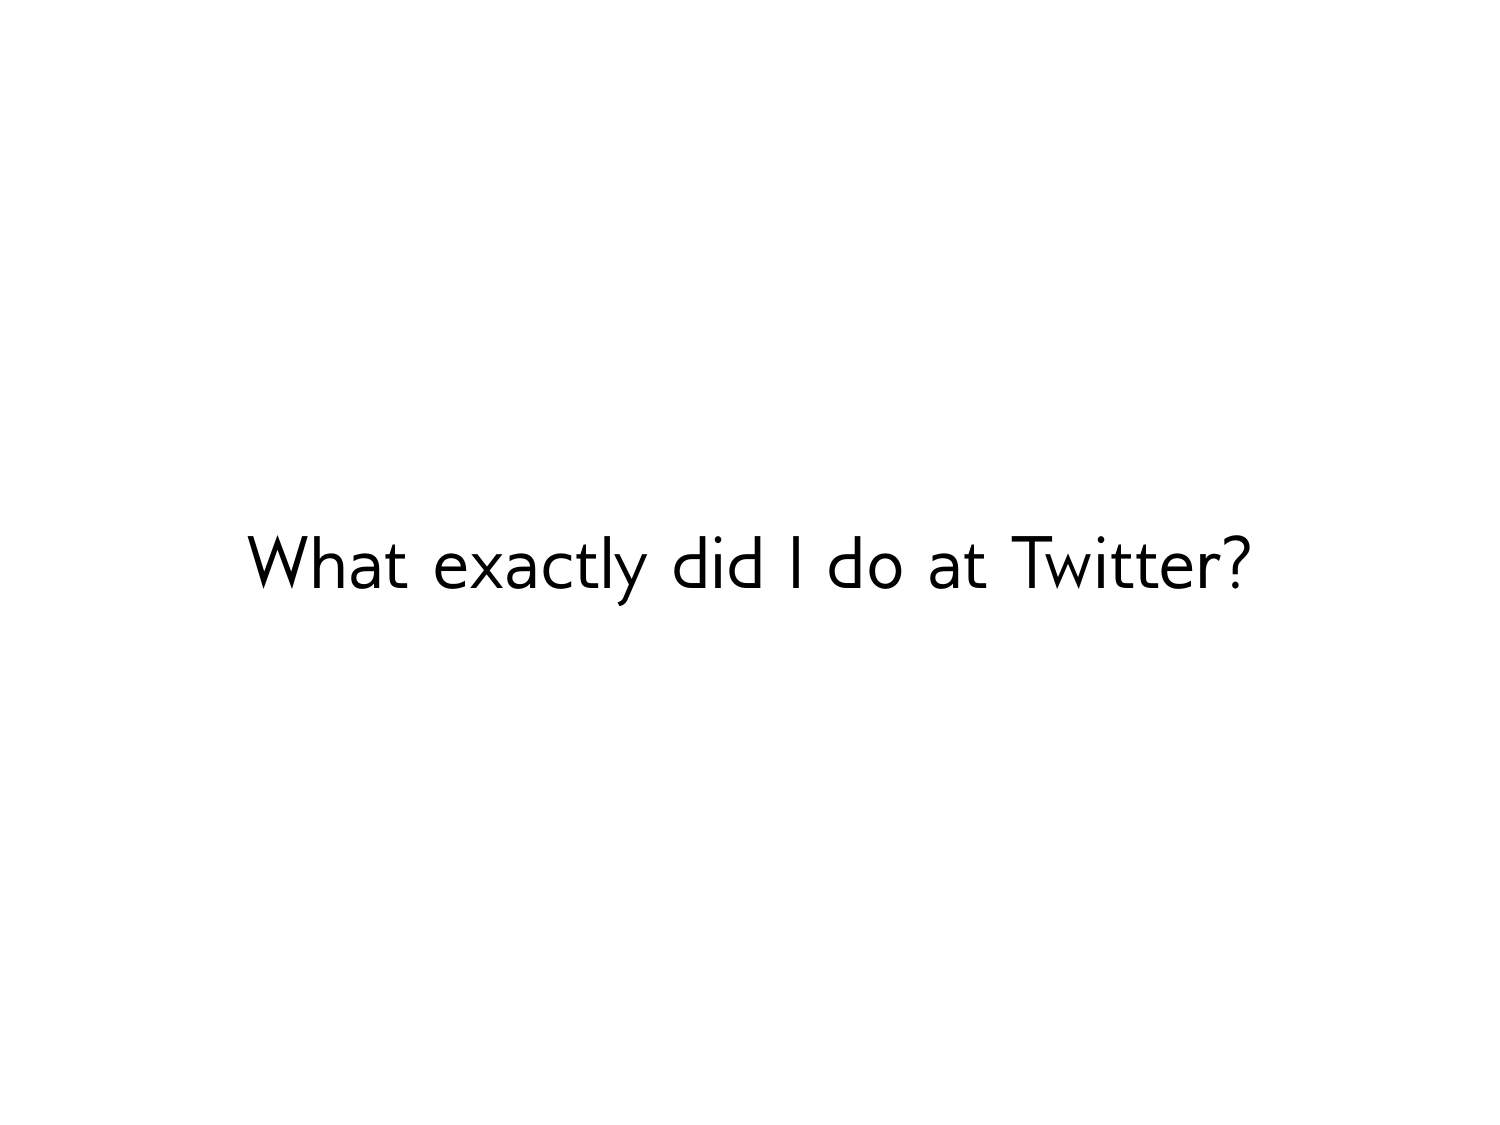

What exactly did I do at Twitter?